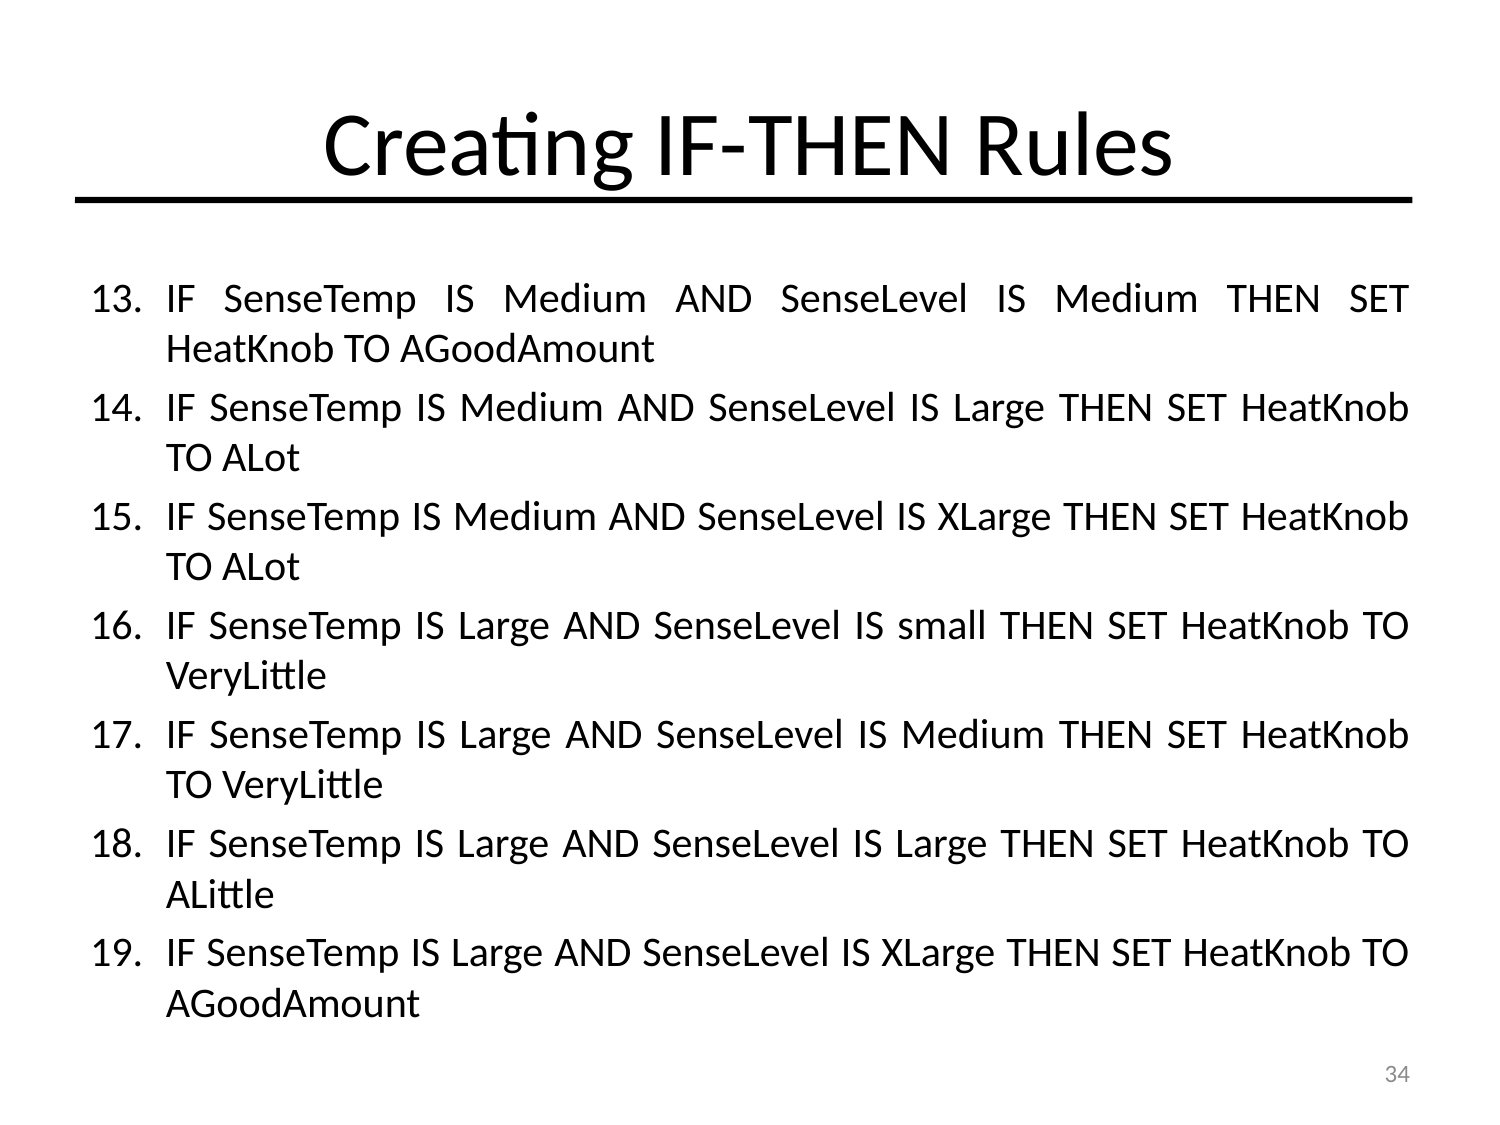

# Creating IF-THEN Rules

IF SenseTemp IS Medium AND SenseLevel IS Medium THEN SET HeatKnob TO AGoodAmount
IF SenseTemp IS Medium AND SenseLevel IS Large THEN SET HeatKnob TO ALot
IF SenseTemp IS Medium AND SenseLevel IS XLarge THEN SET HeatKnob TO ALot
IF SenseTemp IS Large AND SenseLevel IS small THEN SET HeatKnob TO VeryLittle
IF SenseTemp IS Large AND SenseLevel IS Medium THEN SET HeatKnob TO VeryLittle
IF SenseTemp IS Large AND SenseLevel IS Large THEN SET HeatKnob TO ALittle
IF SenseTemp IS Large AND SenseLevel IS XLarge THEN SET HeatKnob TO AGoodAmount

34